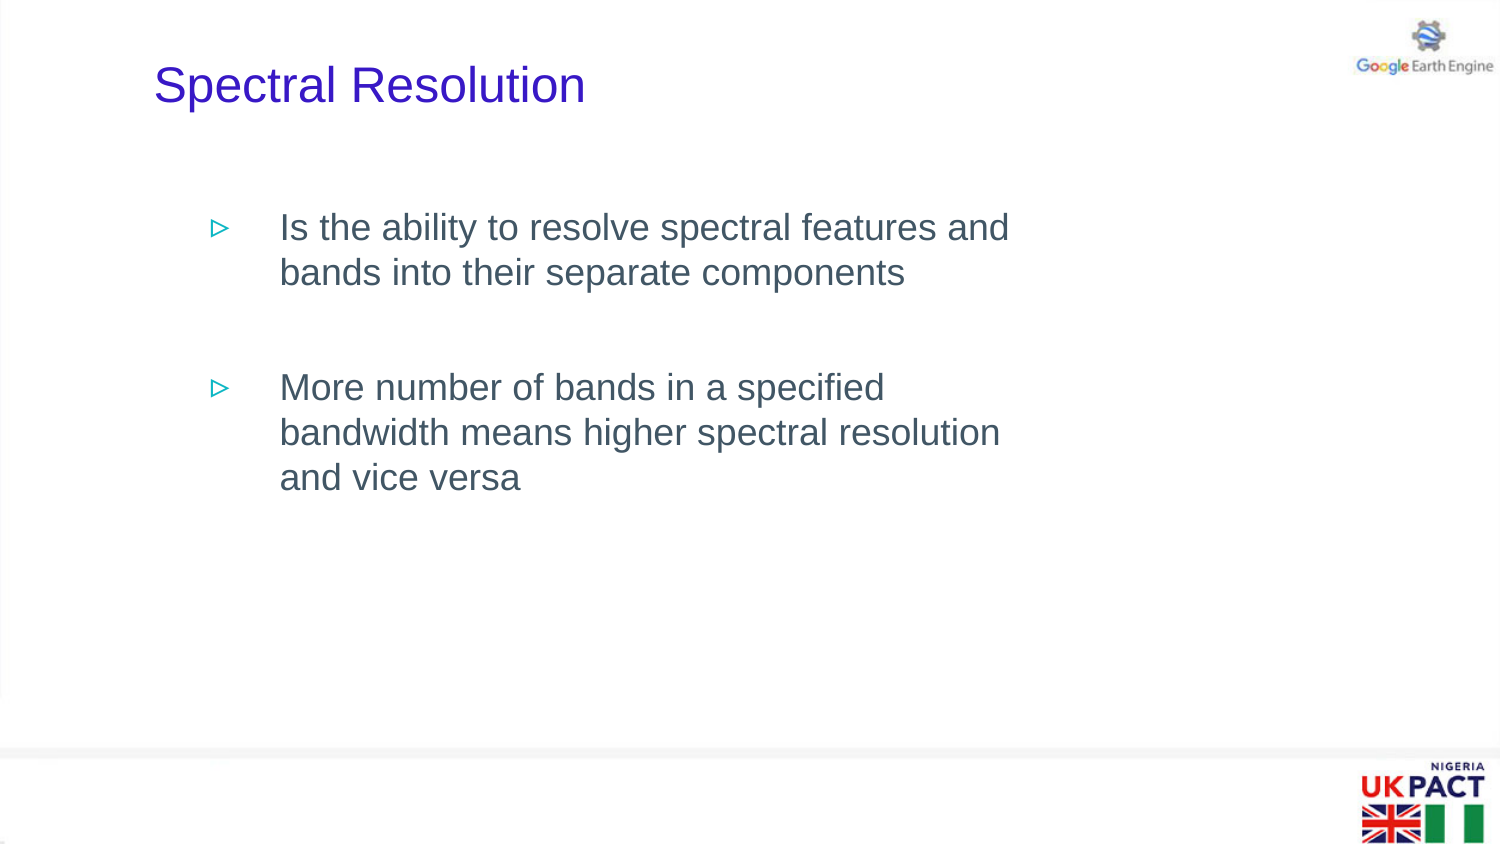

# Spectral Resolution
Is the ability to resolve spectral features and bands into their separate components

More number of bands in a specified bandwidth means higher spectral resolution and vice versa